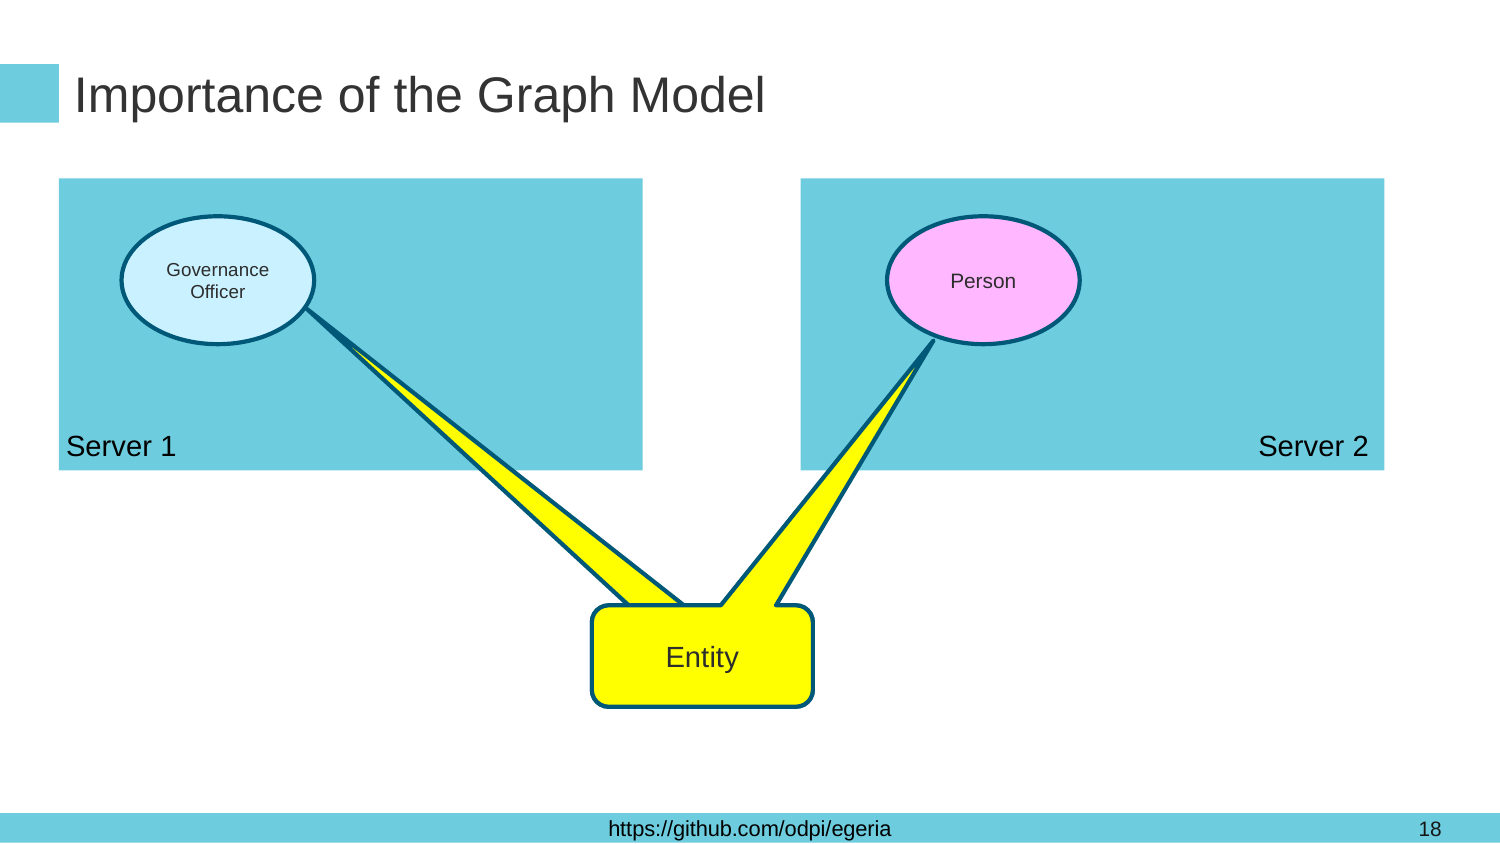

# Importance of the Graph Model

Person
Governance Officer
Server 1
Server 2
Entity
Entity
18